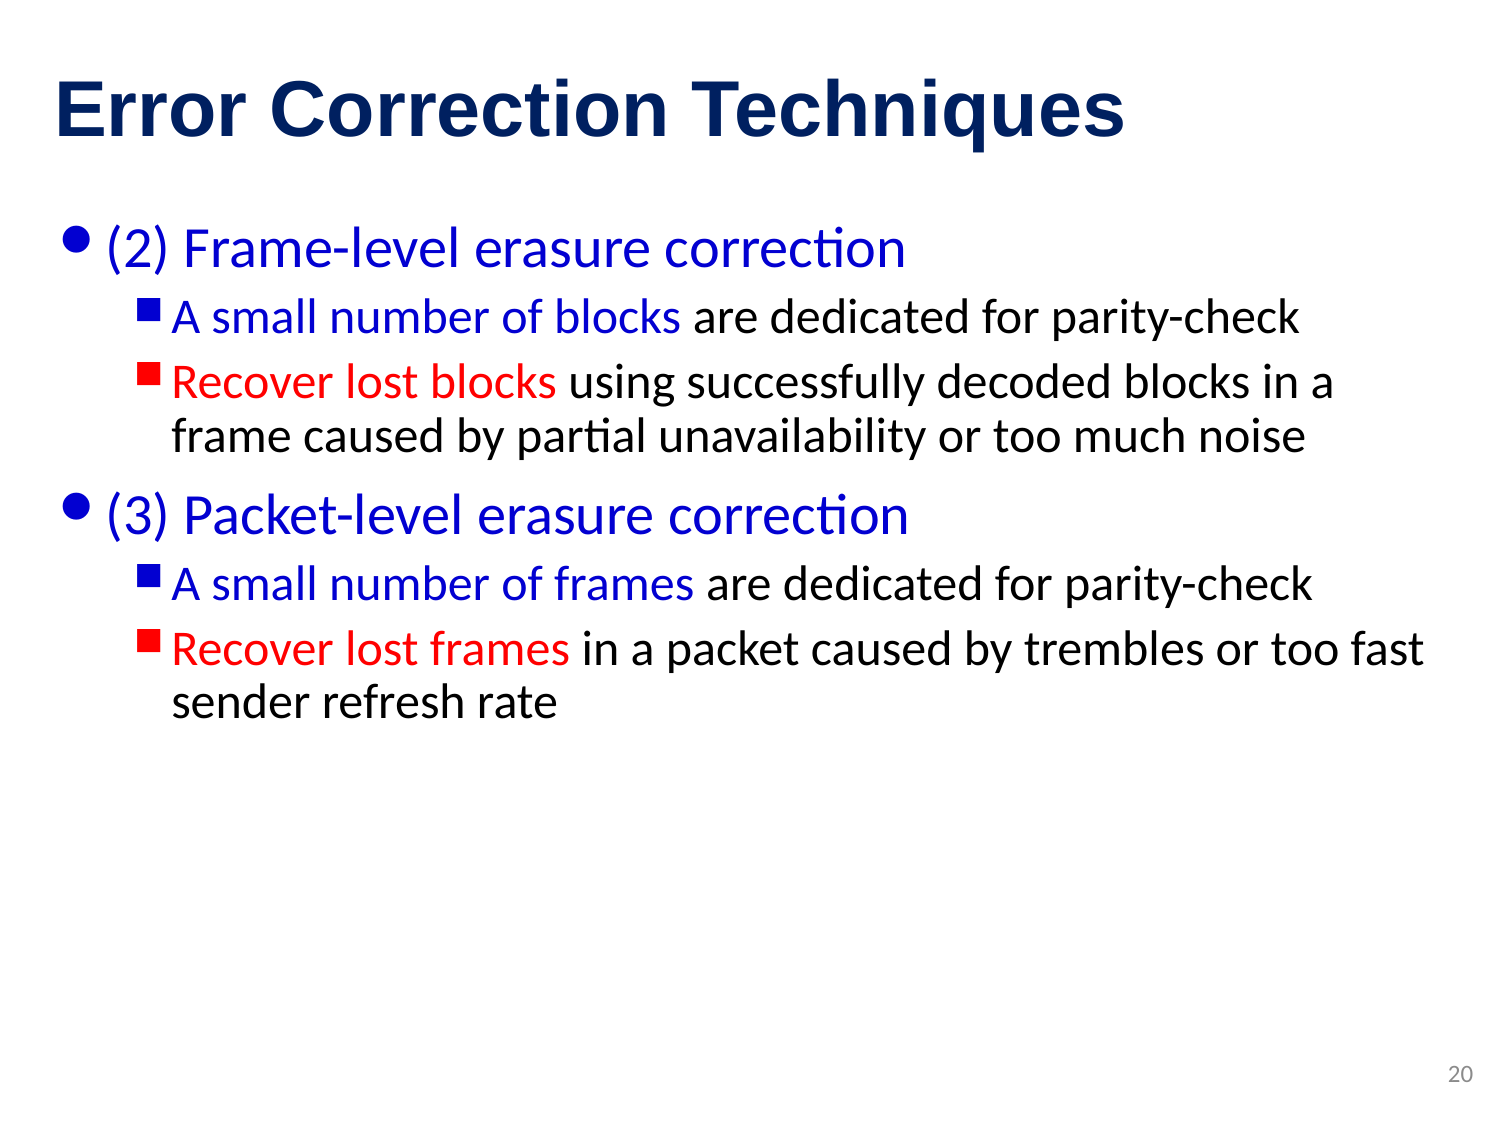

# Error Correction Techniques
(2) Frame-level erasure correction
A small number of blocks are dedicated for parity-check
Recover lost blocks using successfully decoded blocks in a frame caused by partial unavailability or too much noise
(3) Packet-level erasure correction
A small number of frames are dedicated for parity-check
Recover lost frames in a packet caused by trembles or too fast sender refresh rate

20